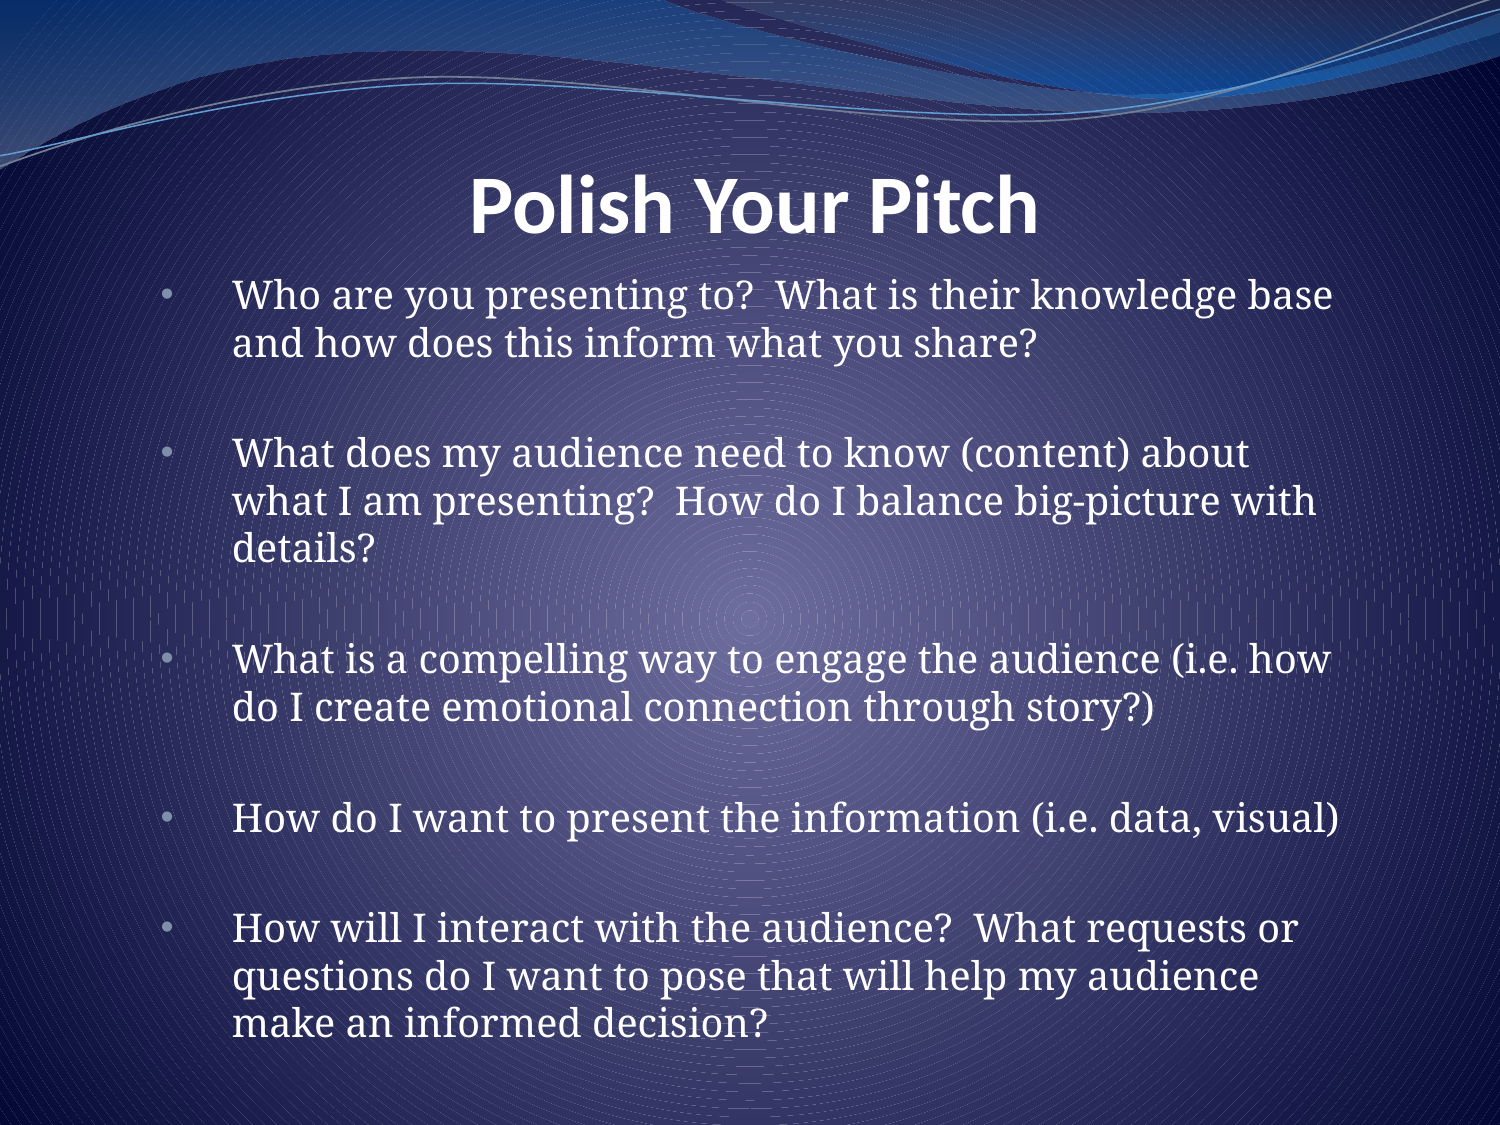

Polish Your Pitch
#
Who are you presenting to?  What is their knowledge base and how does this inform what you share?

What does my audience need to know (content) about what I am presenting?  How do I balance big-picture with details?

What is a compelling way to engage the audience (i.e. how do I create emotional connection through story?)

How do I want to present the information (i.e. data, visual)

How will I interact with the audience?  What requests or questions do I want to pose that will help my audience make an informed decision?